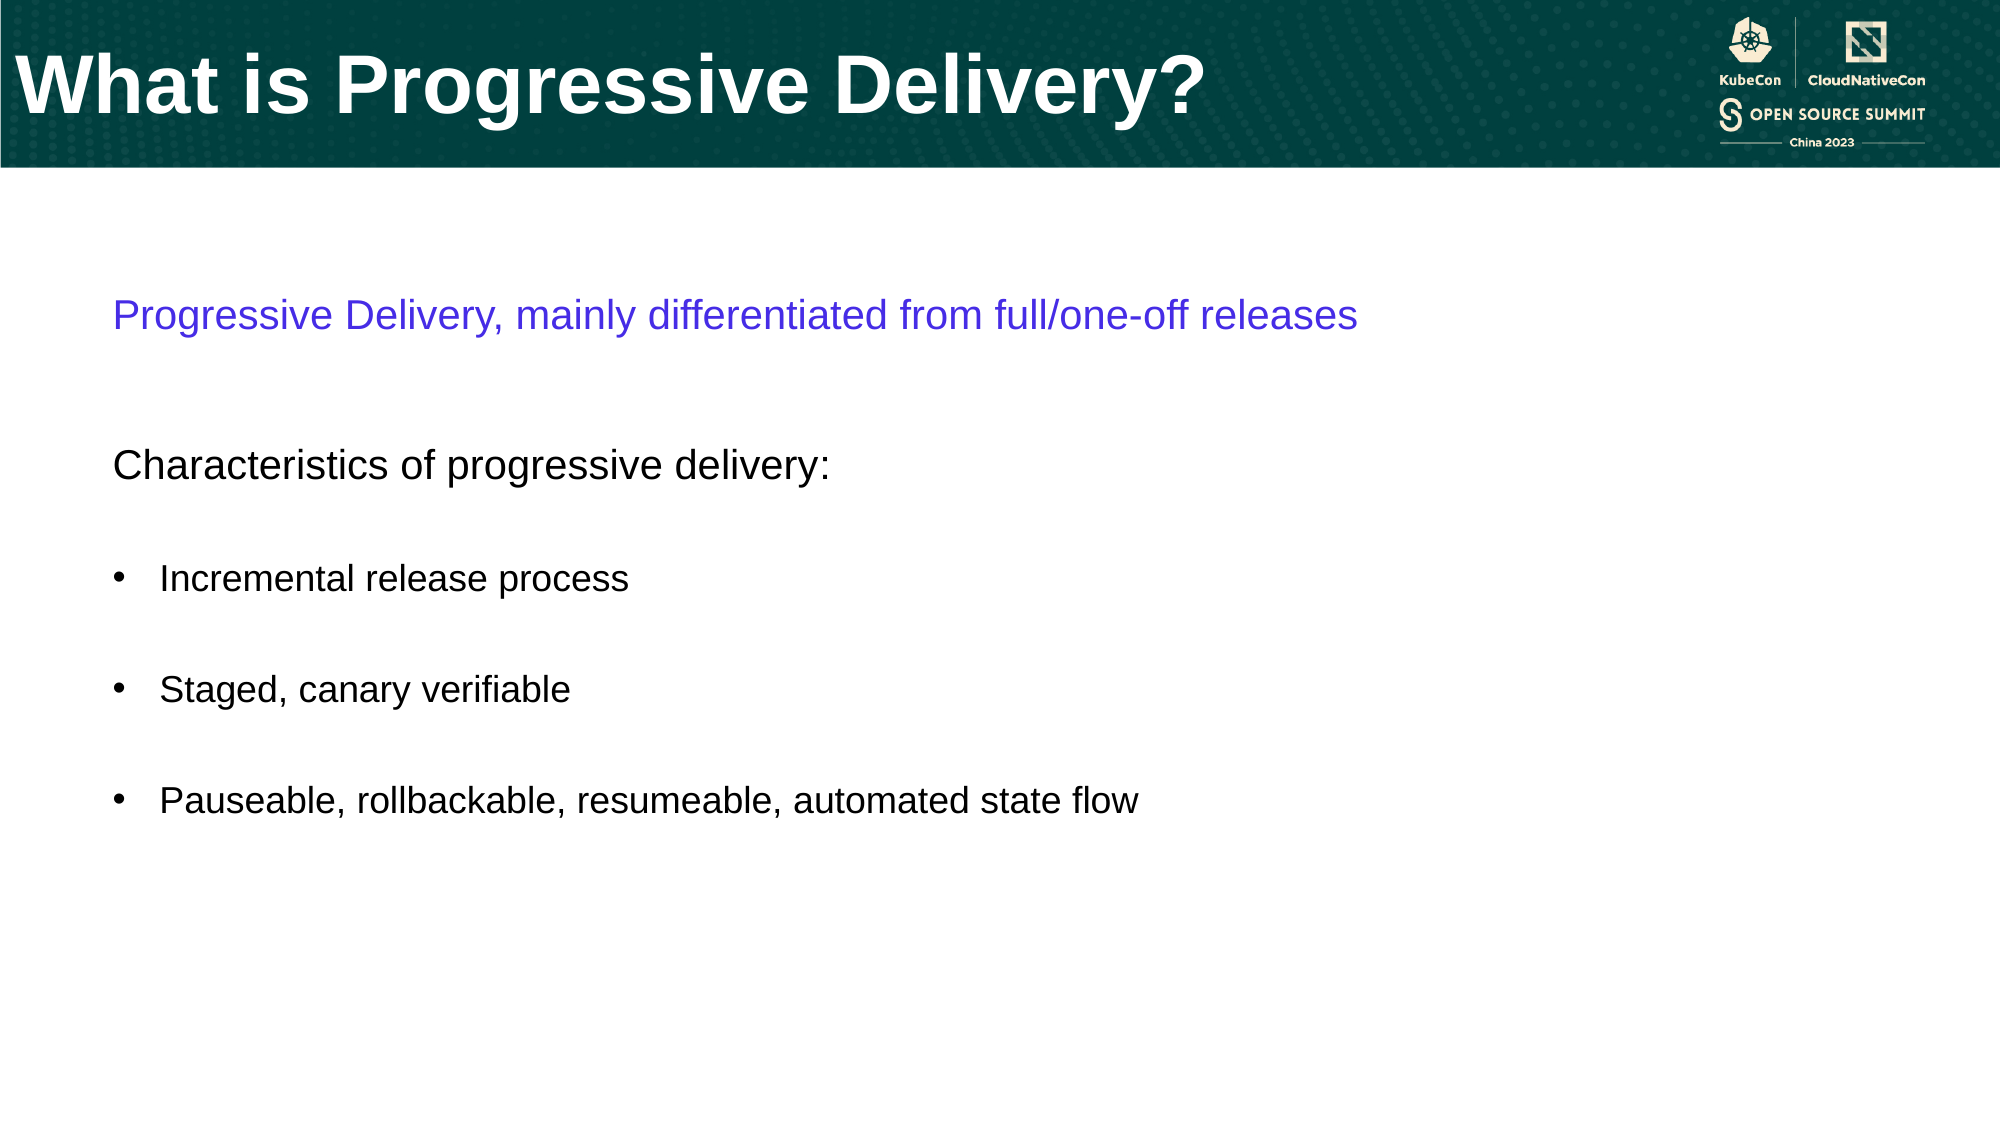

What is Progressive Delivery?

Progressive Delivery, mainly differentiated from full/one-off releases

Characteristics of progressive delivery:
Incremental release process
Staged, canary verifiable
Pauseable, rollbackable, resumeable, automated state flow